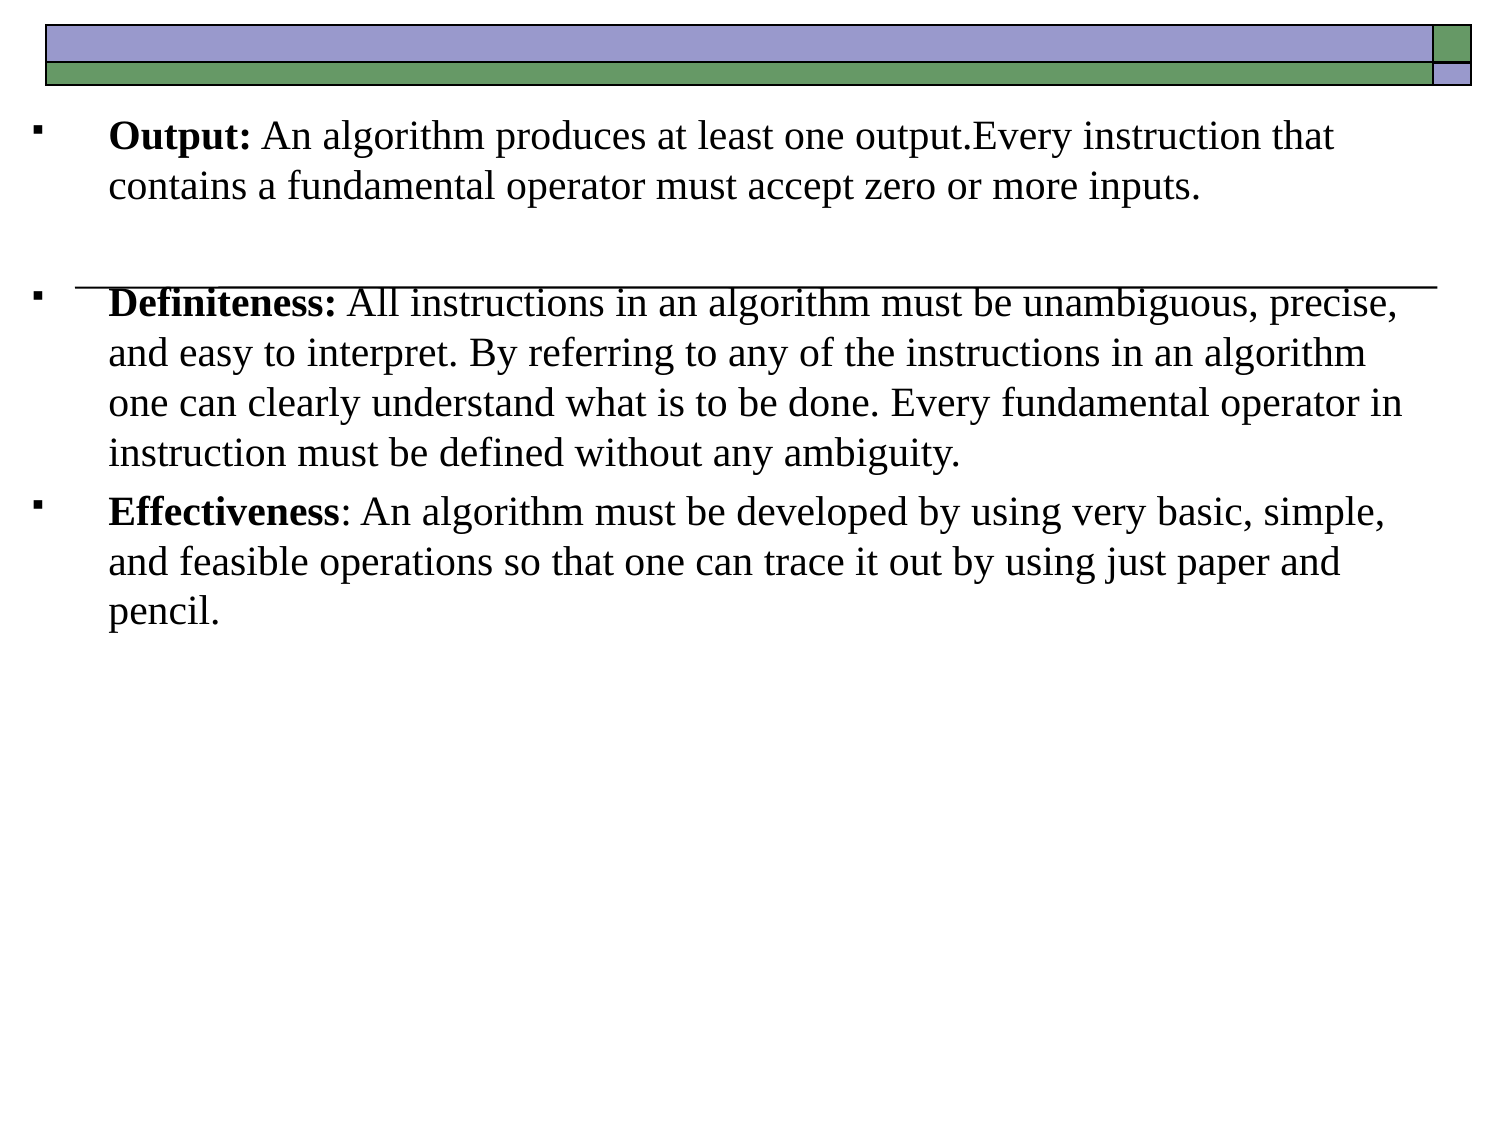

Output: An algorithm produces at least one output.Every instruction that contains a fundamental operator must accept zero or more inputs.

Definiteness: All instructions in an algorithm must be unambiguous, precise, and easy to interpret. By referring to any of the instructions in an algorithm one can clearly understand what is to be done. Every fundamental operator in instruction must be defined without any ambiguity.
Effectiveness: An algorithm must be developed by using very basic, simple, and feasible operations so that one can trace it out by using just paper and pencil.